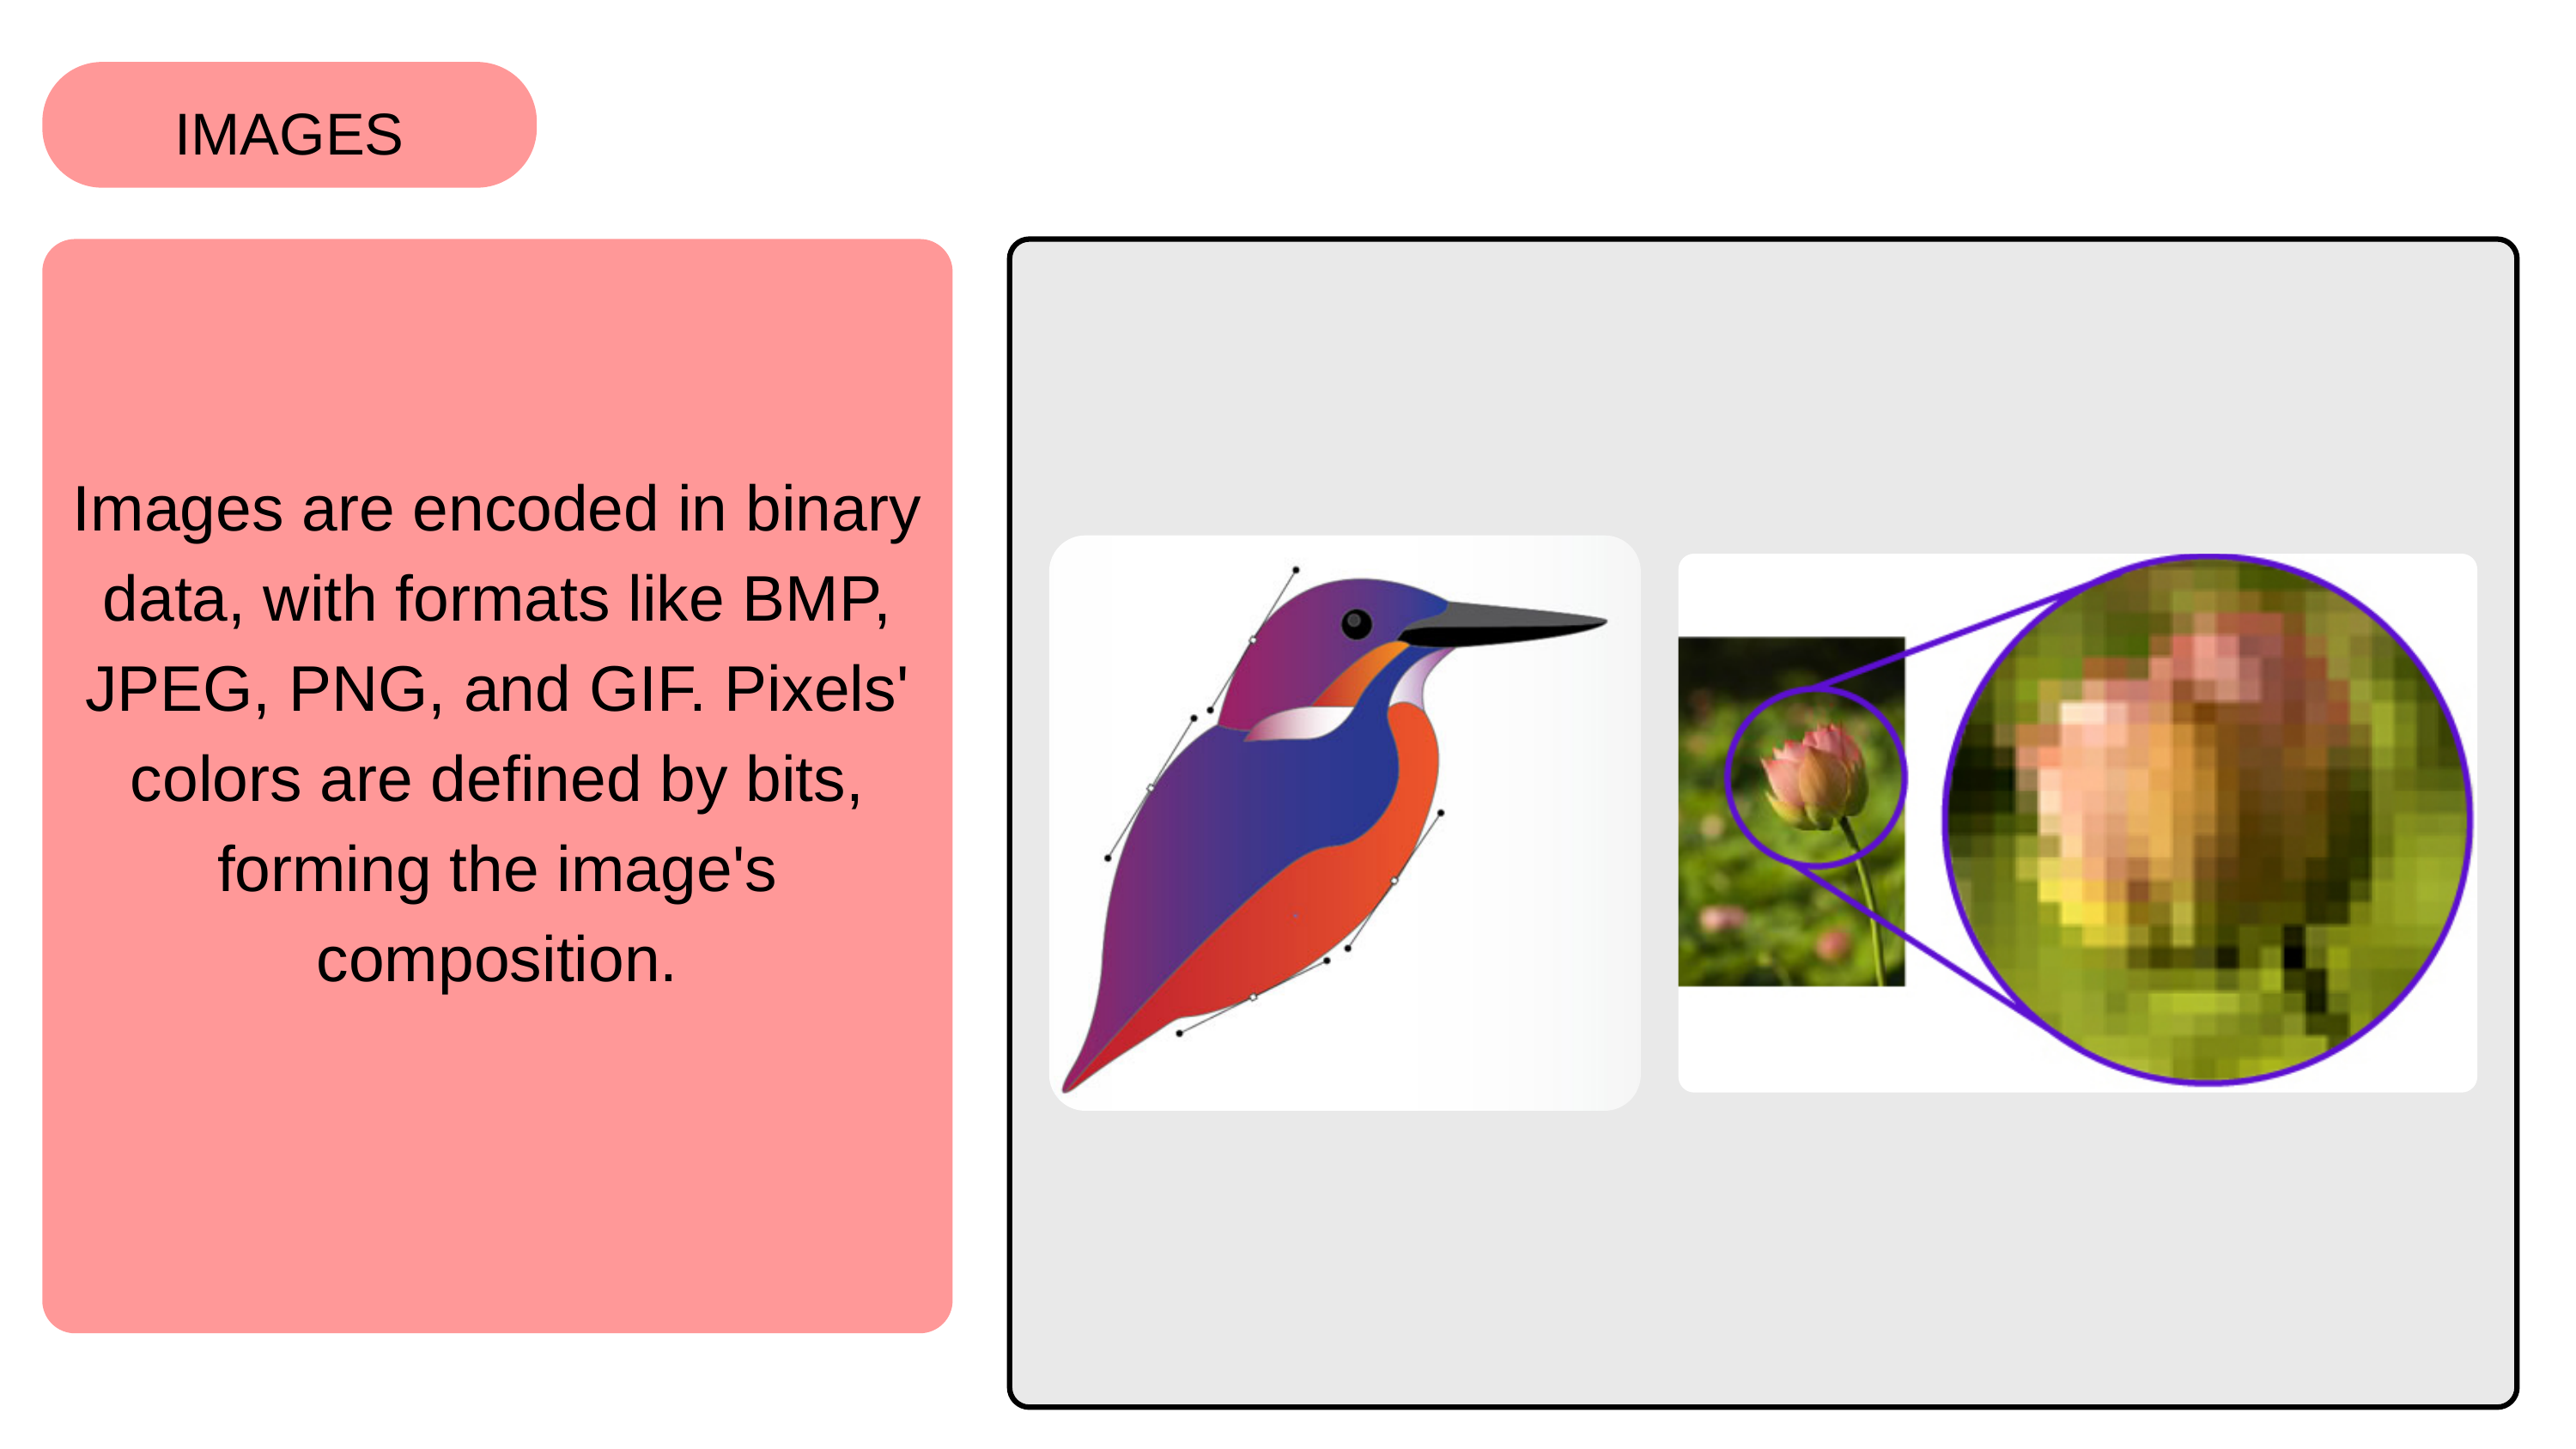

IMAGES

Images are encoded in binary data, with formats like BMP, JPEG, PNG, and GIF. Pixels' colors are defined by bits, forming the image's composition.